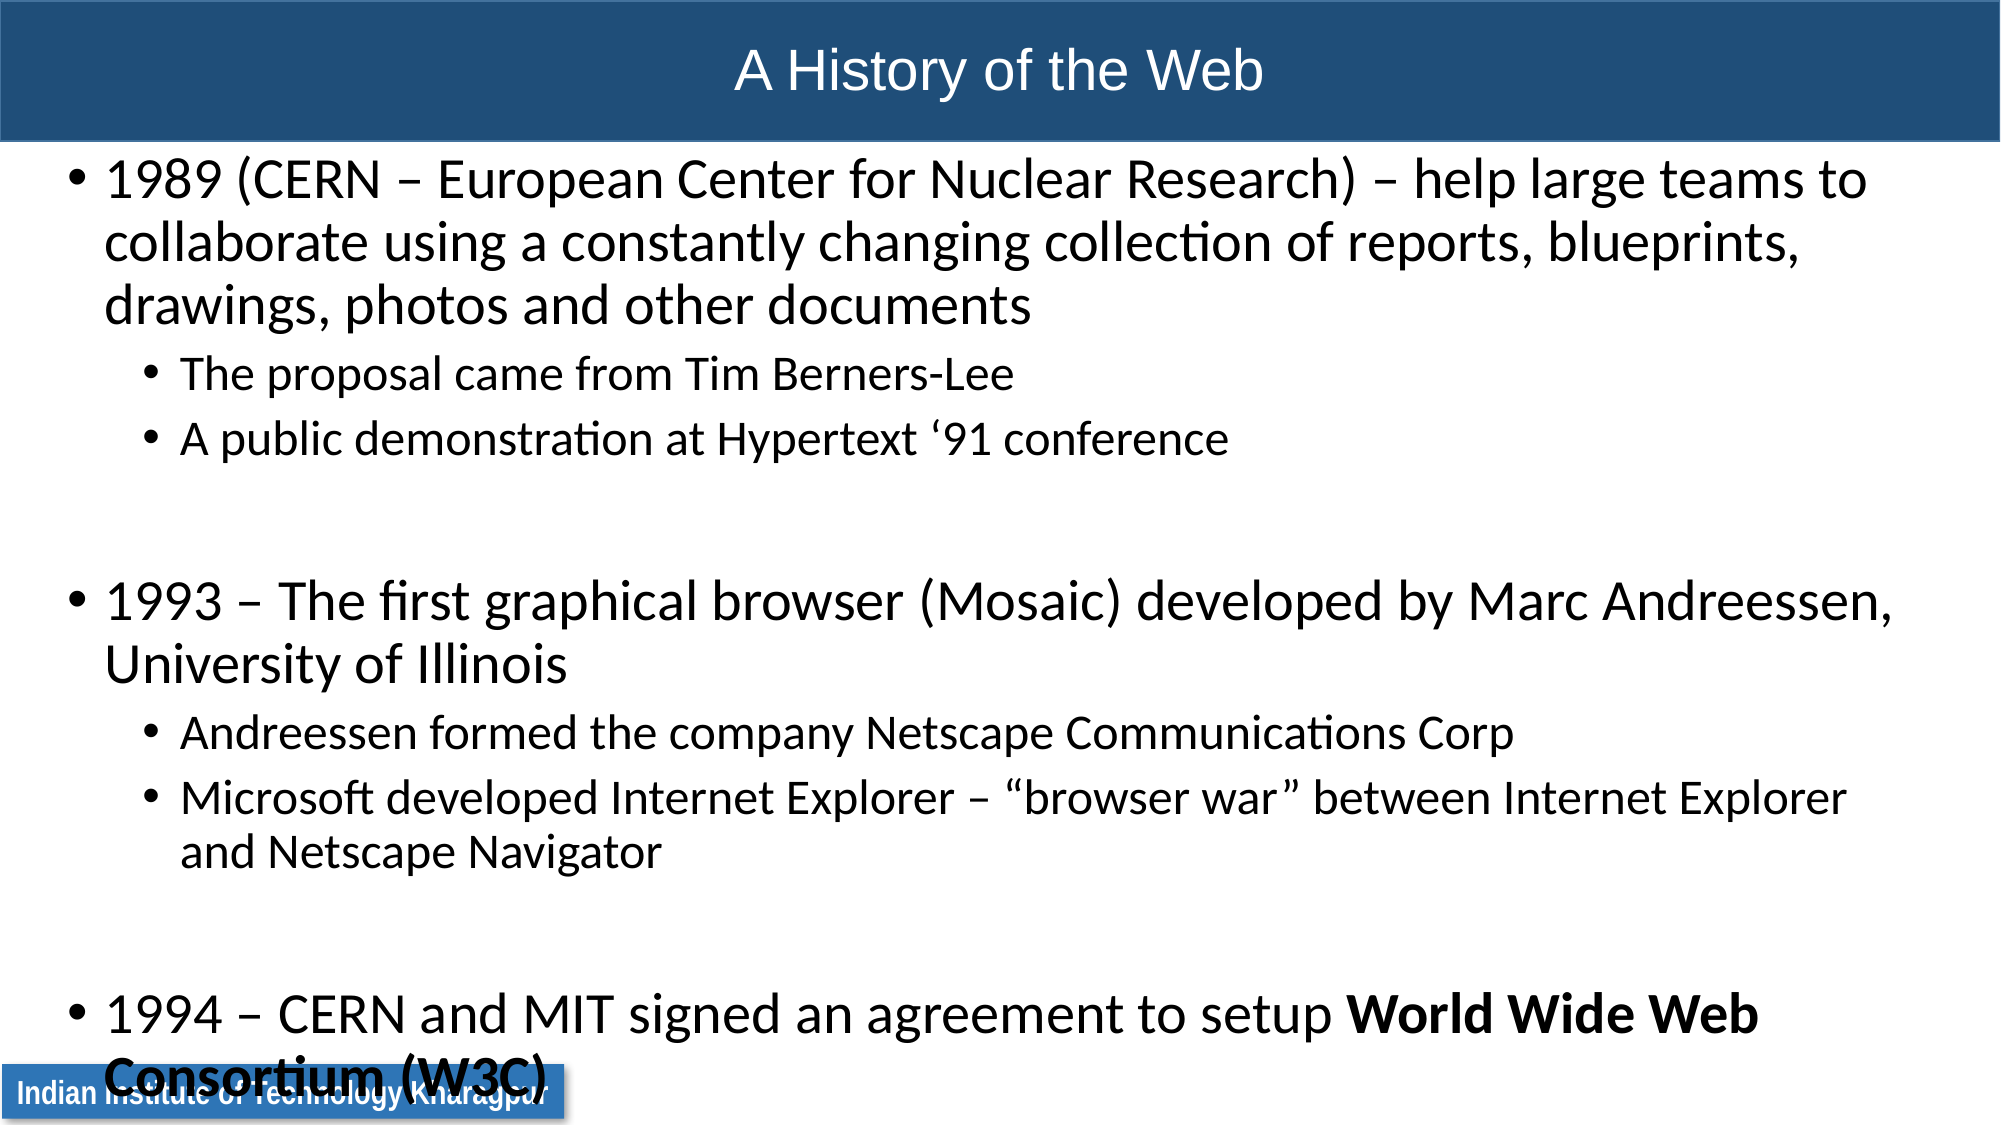

# A History of the Web
1989 (CERN – European Center for Nuclear Research) – help large teams to collaborate using a constantly changing collection of reports, blueprints, drawings, photos and other documents
The proposal came from Tim Berners-Lee
A public demonstration at Hypertext ‘91 conference

1993 – The first graphical browser (Mosaic) developed by Marc Andreessen, University of Illinois
Andreessen formed the company Netscape Communications Corp
Microsoft developed Internet Explorer – “browser war” between Internet Explorer and Netscape Navigator

1994 – CERN and MIT signed an agreement to setup World Wide Web Consortium (W3C)